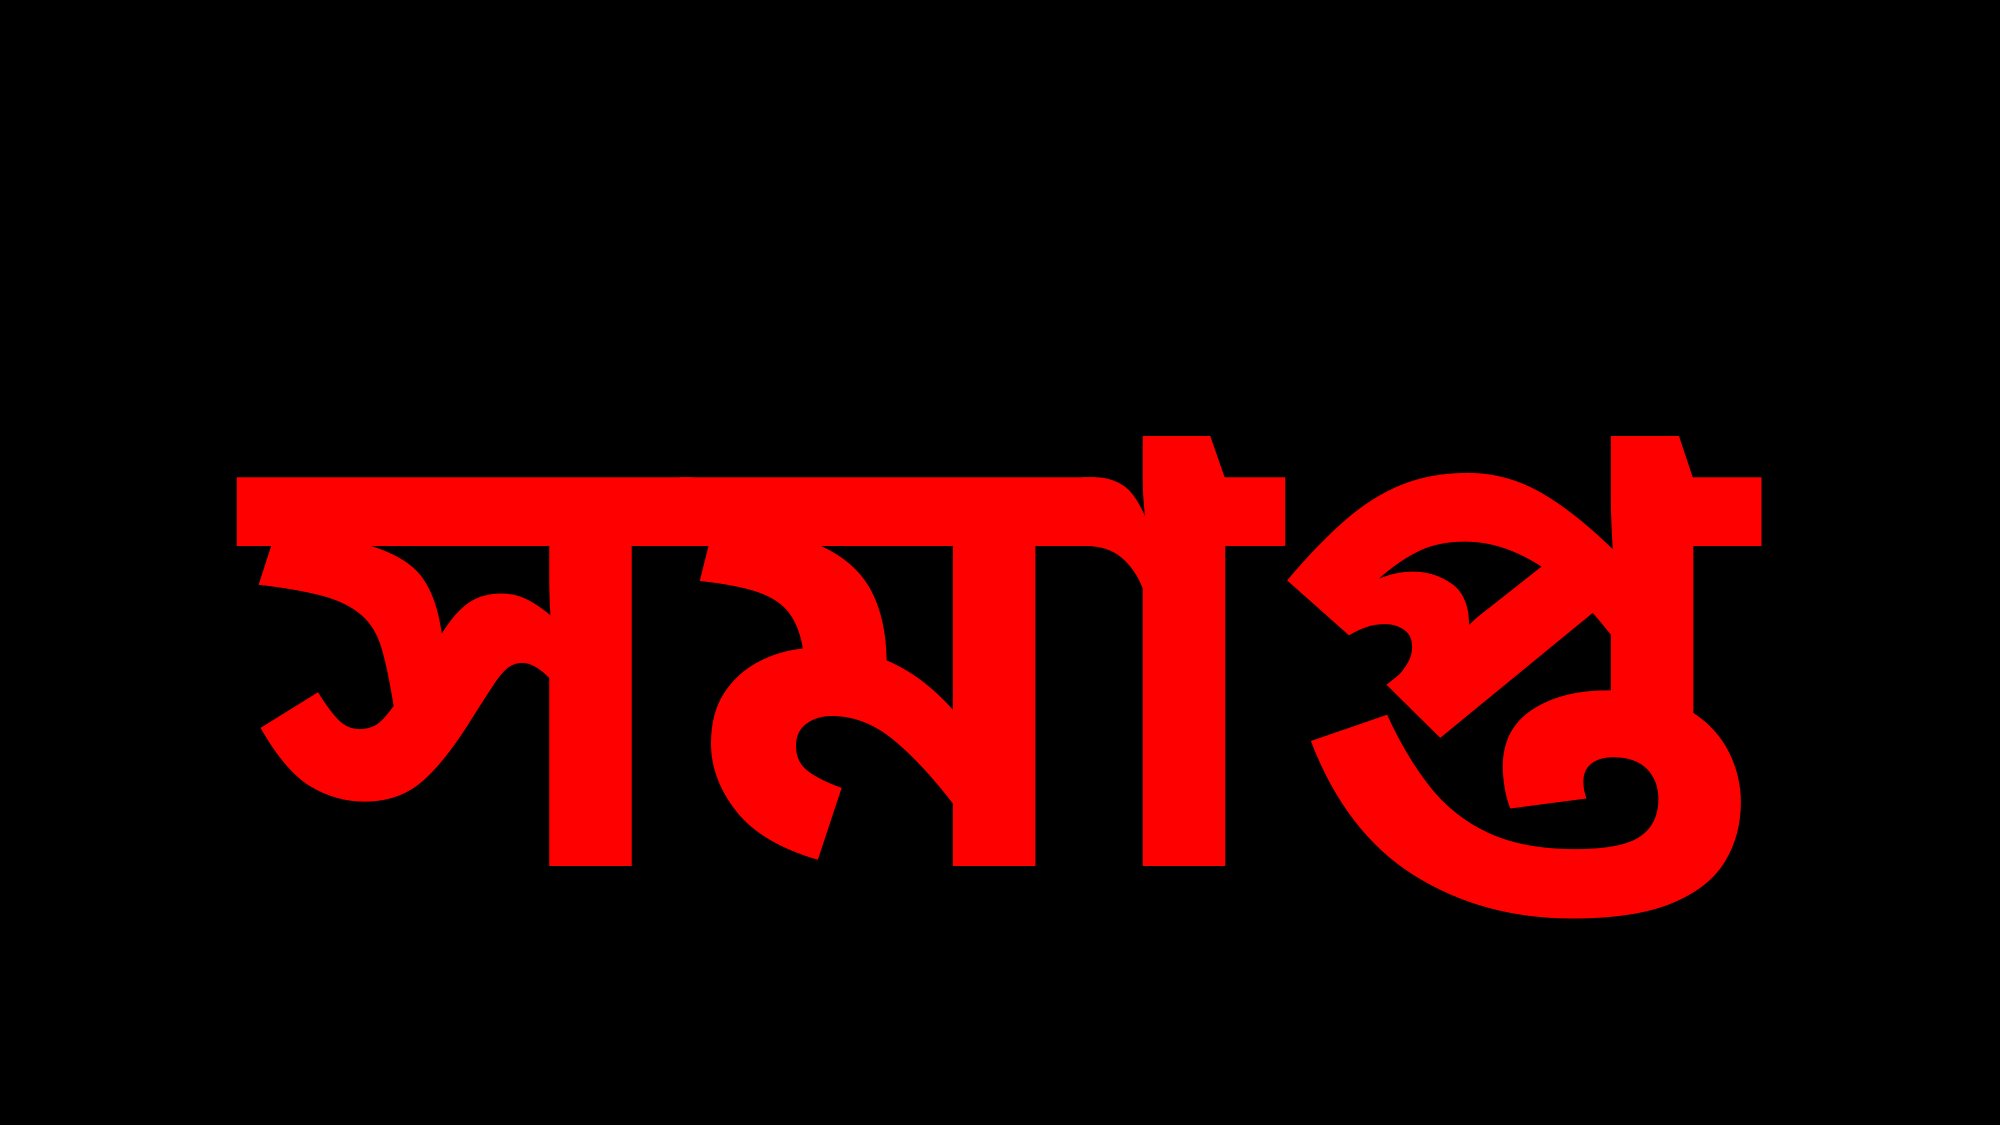

সমাপ্ত
মো: হাসান মিয়া; পাঁচপীর, সুন্দরগঞ্জ, গাইবান্ধা।
২০ জানুয়ারি, ২০২৫, গাইবান্ধা।